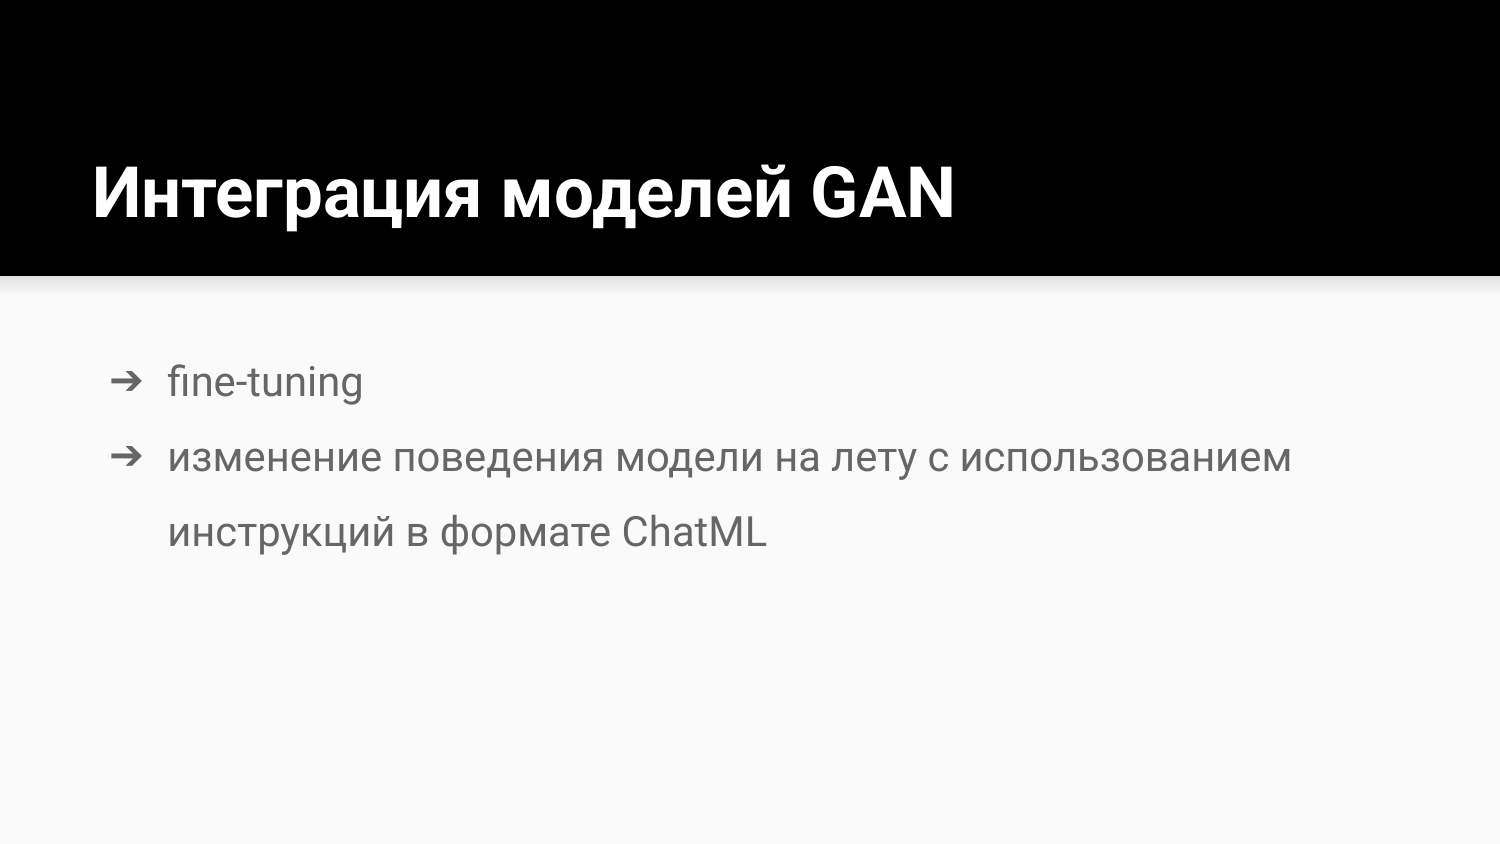

# Интеграция моделей GAN
fine-tuning
изменение поведения модели на лету с использованием инструкций в формате ChatML